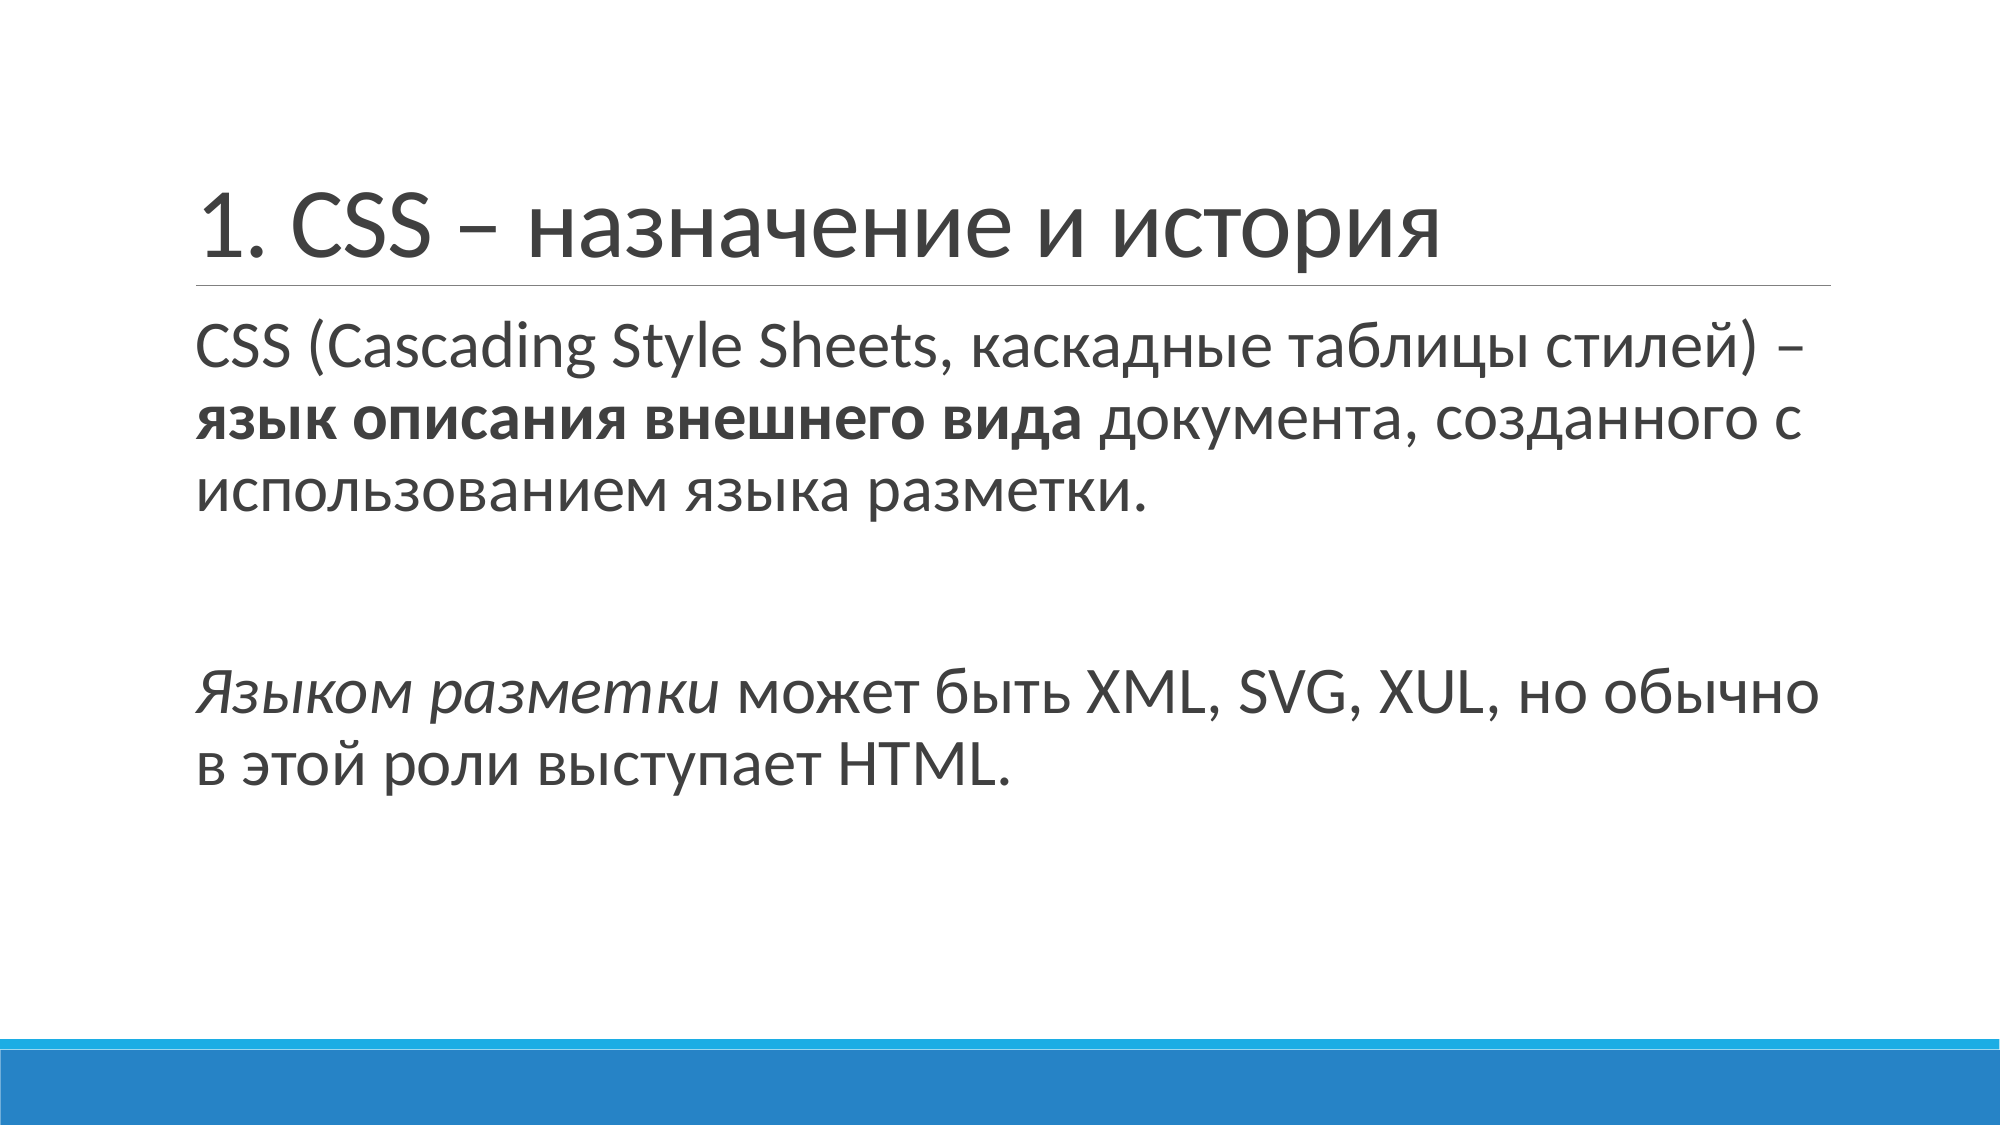

# 1. CSS – назначение и история
CSS (Cascading Style Sheets, каскадные таблицы стилей) –язык описания внешнего вида документа, созданного с использованием языка разметки.

Языком разметки может быть XML, SVG, XUL, но обычно в этой роли выступает HTML.